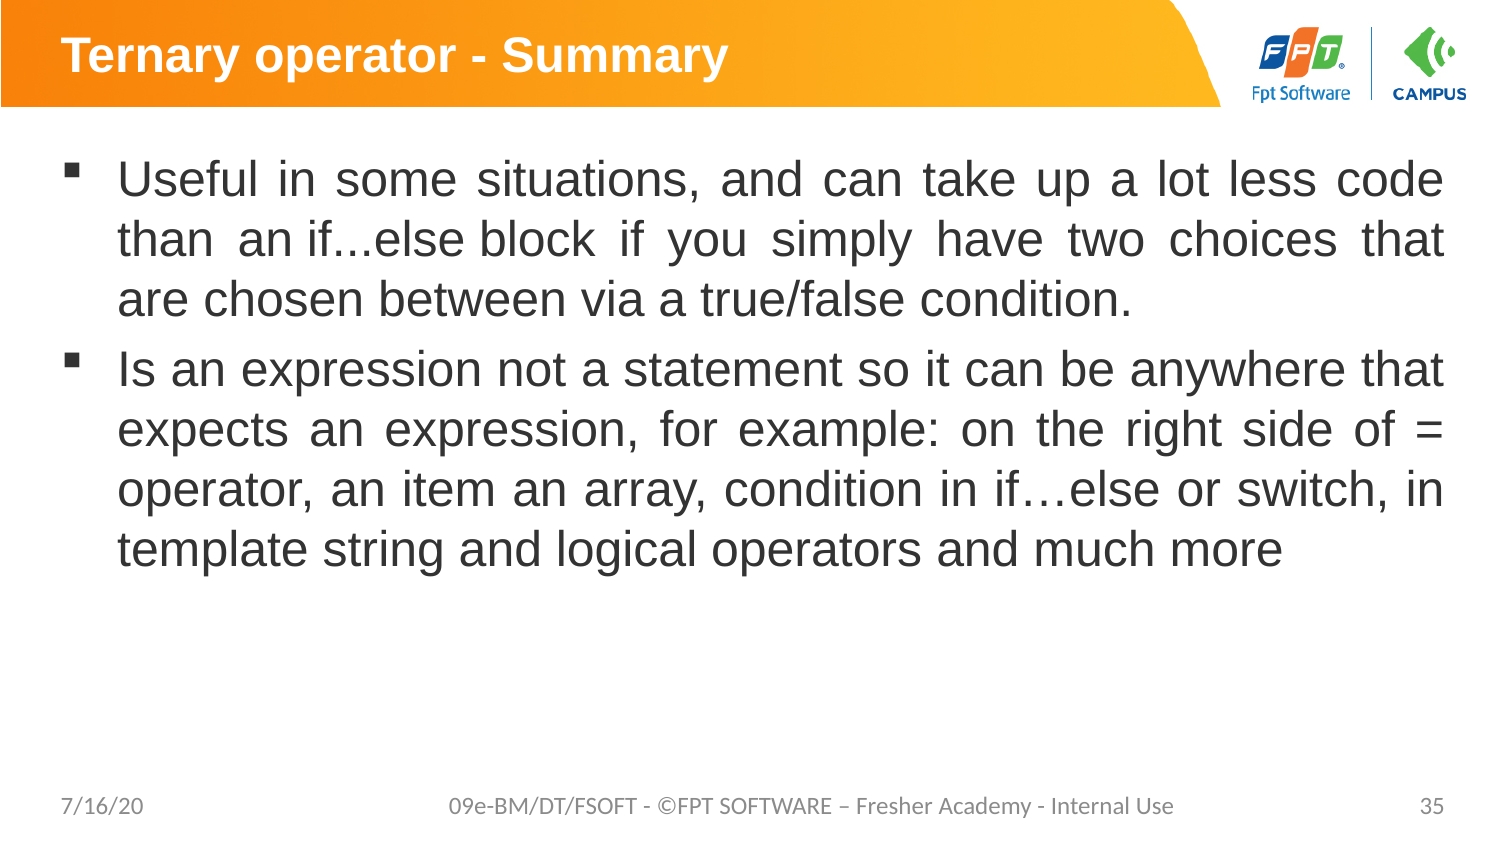

# Ternary operator - Summary
Useful in some situations, and can take up a lot less code than an if...else block if you simply have two choices that are chosen between via a true/false condition.
Is an expression not a statement so it can be anywhere that expects an expression, for example: on the right side of = operator, an item an array, condition in if…else or switch, in template string and logical operators and much more
7/16/20
09e-BM/DT/FSOFT - ©FPT SOFTWARE – Fresher Academy - Internal Use
35